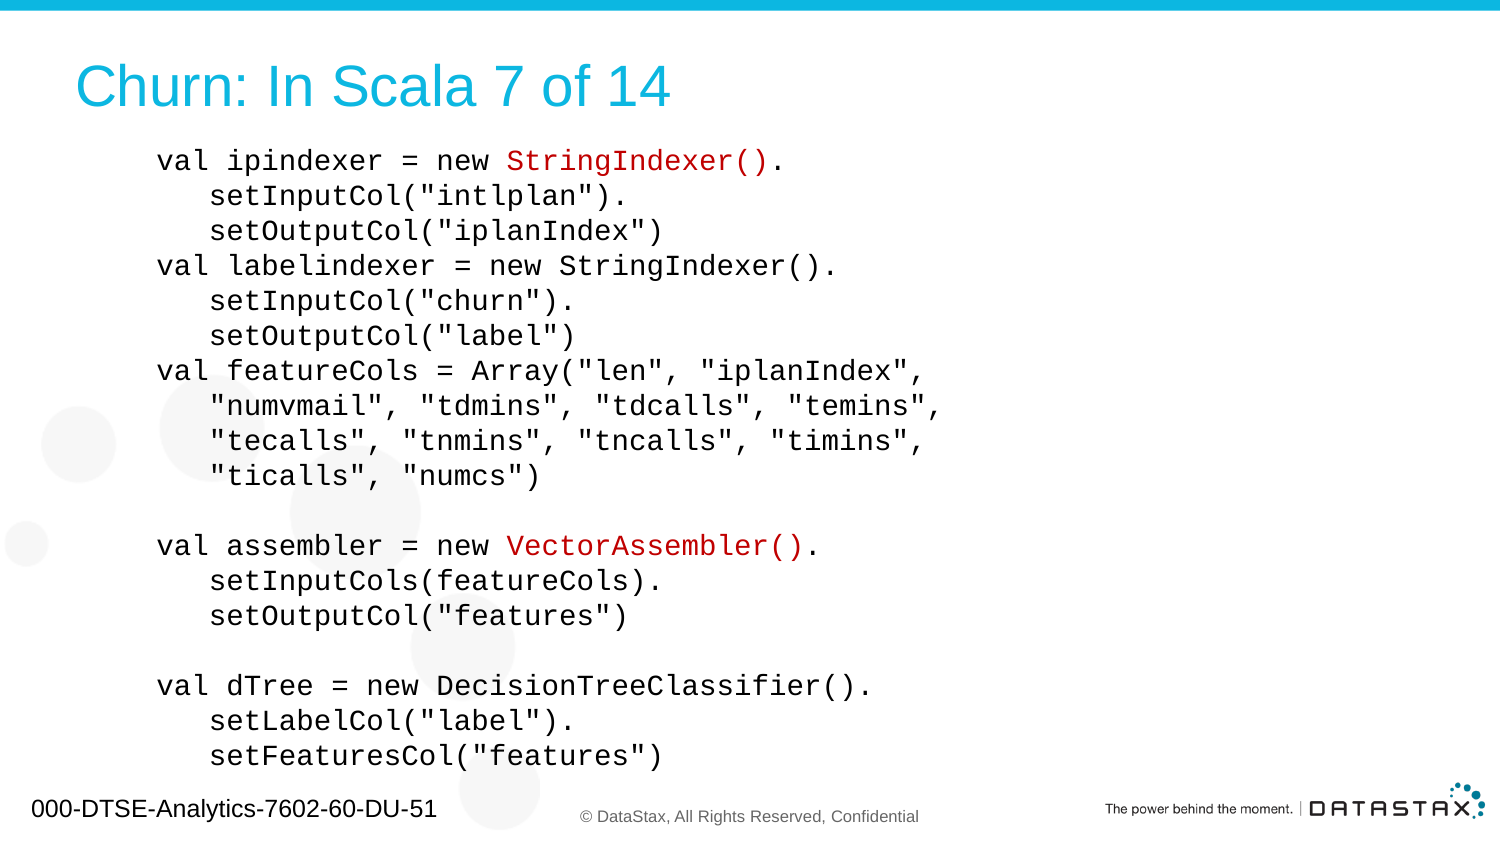

# Churn: In Scala 7 of 14
      val ipindexer = new StringIndexer().
         setInputCol("intlplan").
         setOutputCol("iplanIndex")
      val labelindexer = new StringIndexer().
         setInputCol("churn").
         setOutputCol("label")
      val featureCols = Array("len", "iplanIndex",
         "numvmail", "tdmins", "tdcalls", "temins",
         "tecalls", "tnmins", "tncalls", "timins",
         "ticalls", "numcs")

      val assembler = new VectorAssembler().
         setInputCols(featureCols).
         setOutputCol("features")

      val dTree = new DecisionTreeClassifier().
         setLabelCol("label").
         setFeaturesCol("features")
000-DTSE-Analytics-7602-60-DU-51